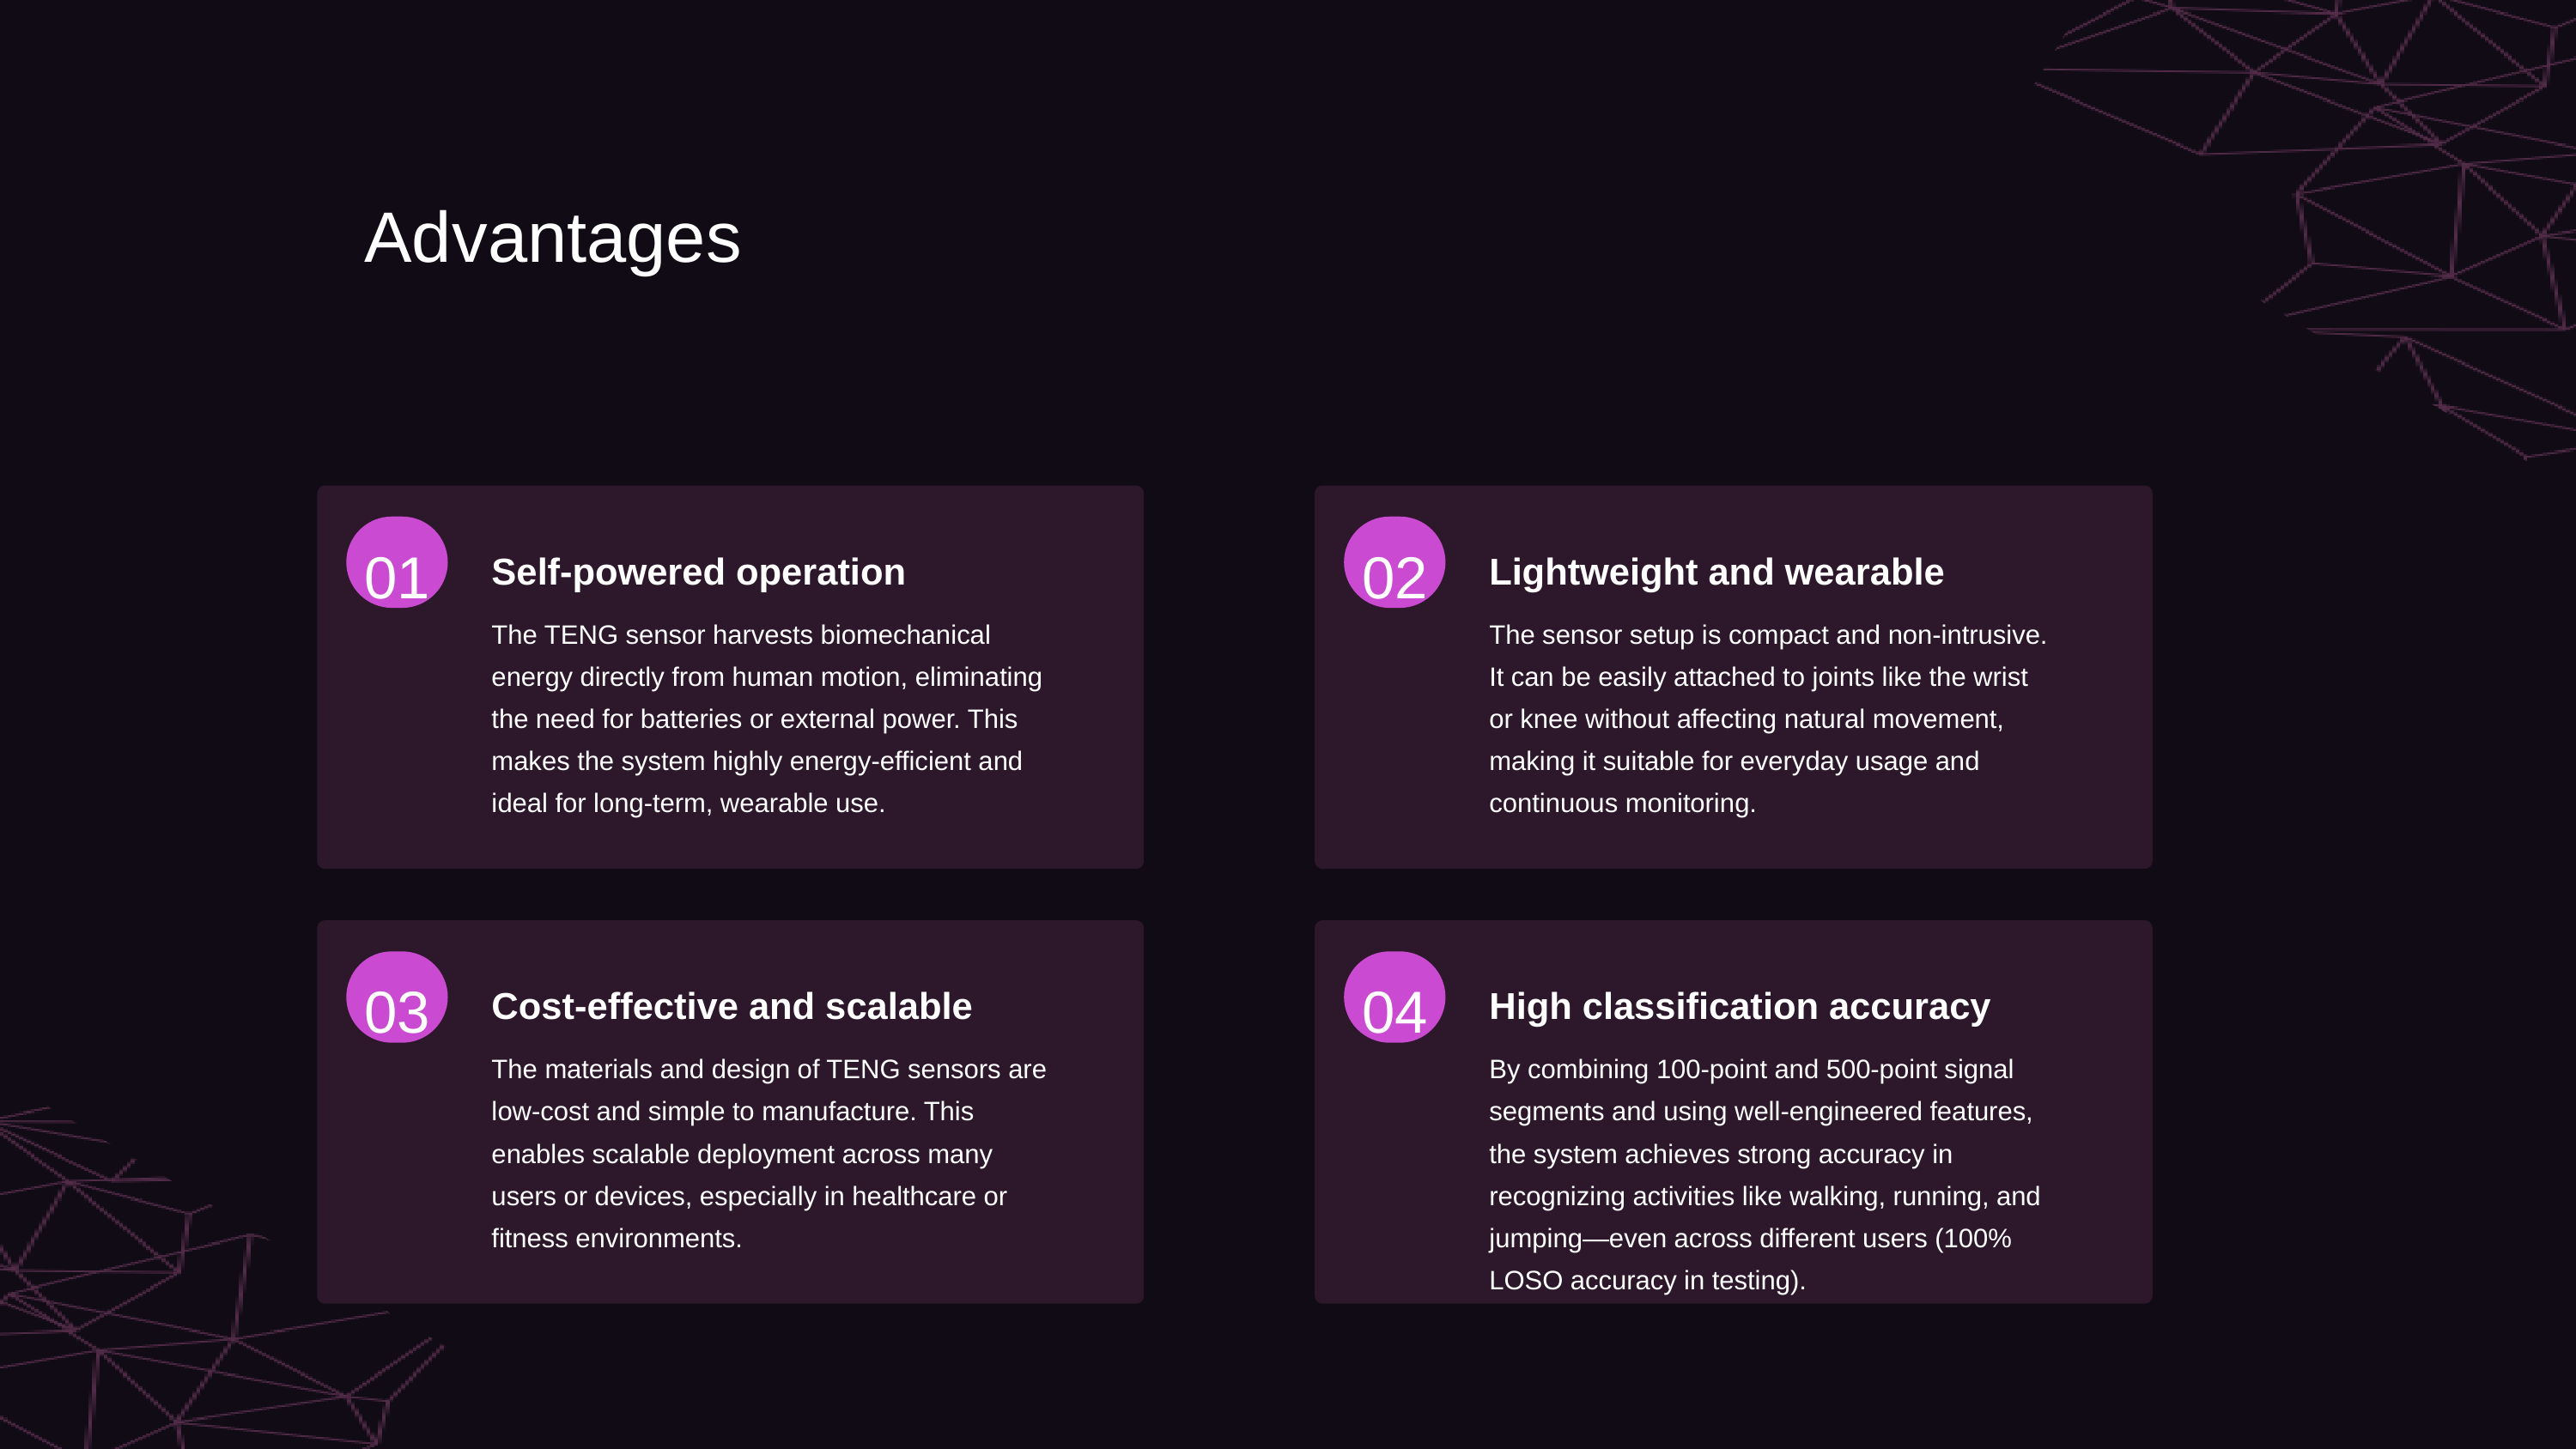

Advantages

01
02
Self-powered operation
Lightweight and wearable
The TENG sensor harvests biomechanical energy directly from human motion, eliminating the need for batteries or external power. This makes the system highly energy-efficient and ideal for long-term, wearable use.
The sensor setup is compact and non-intrusive. It can be easily attached to joints like the wrist or knee without affecting natural movement, making it suitable for everyday usage and continuous monitoring.

03
04
Cost-effective and scalable
High classification accuracy
The materials and design of TENG sensors are low-cost and simple to manufacture. This enables scalable deployment across many users or devices, especially in healthcare or fitness environments.
By combining 100-point and 500-point signal segments and using well-engineered features, the system achieves strong accuracy in recognizing activities like walking, running, and jumping—even across different users (100% LOSO accuracy in testing).